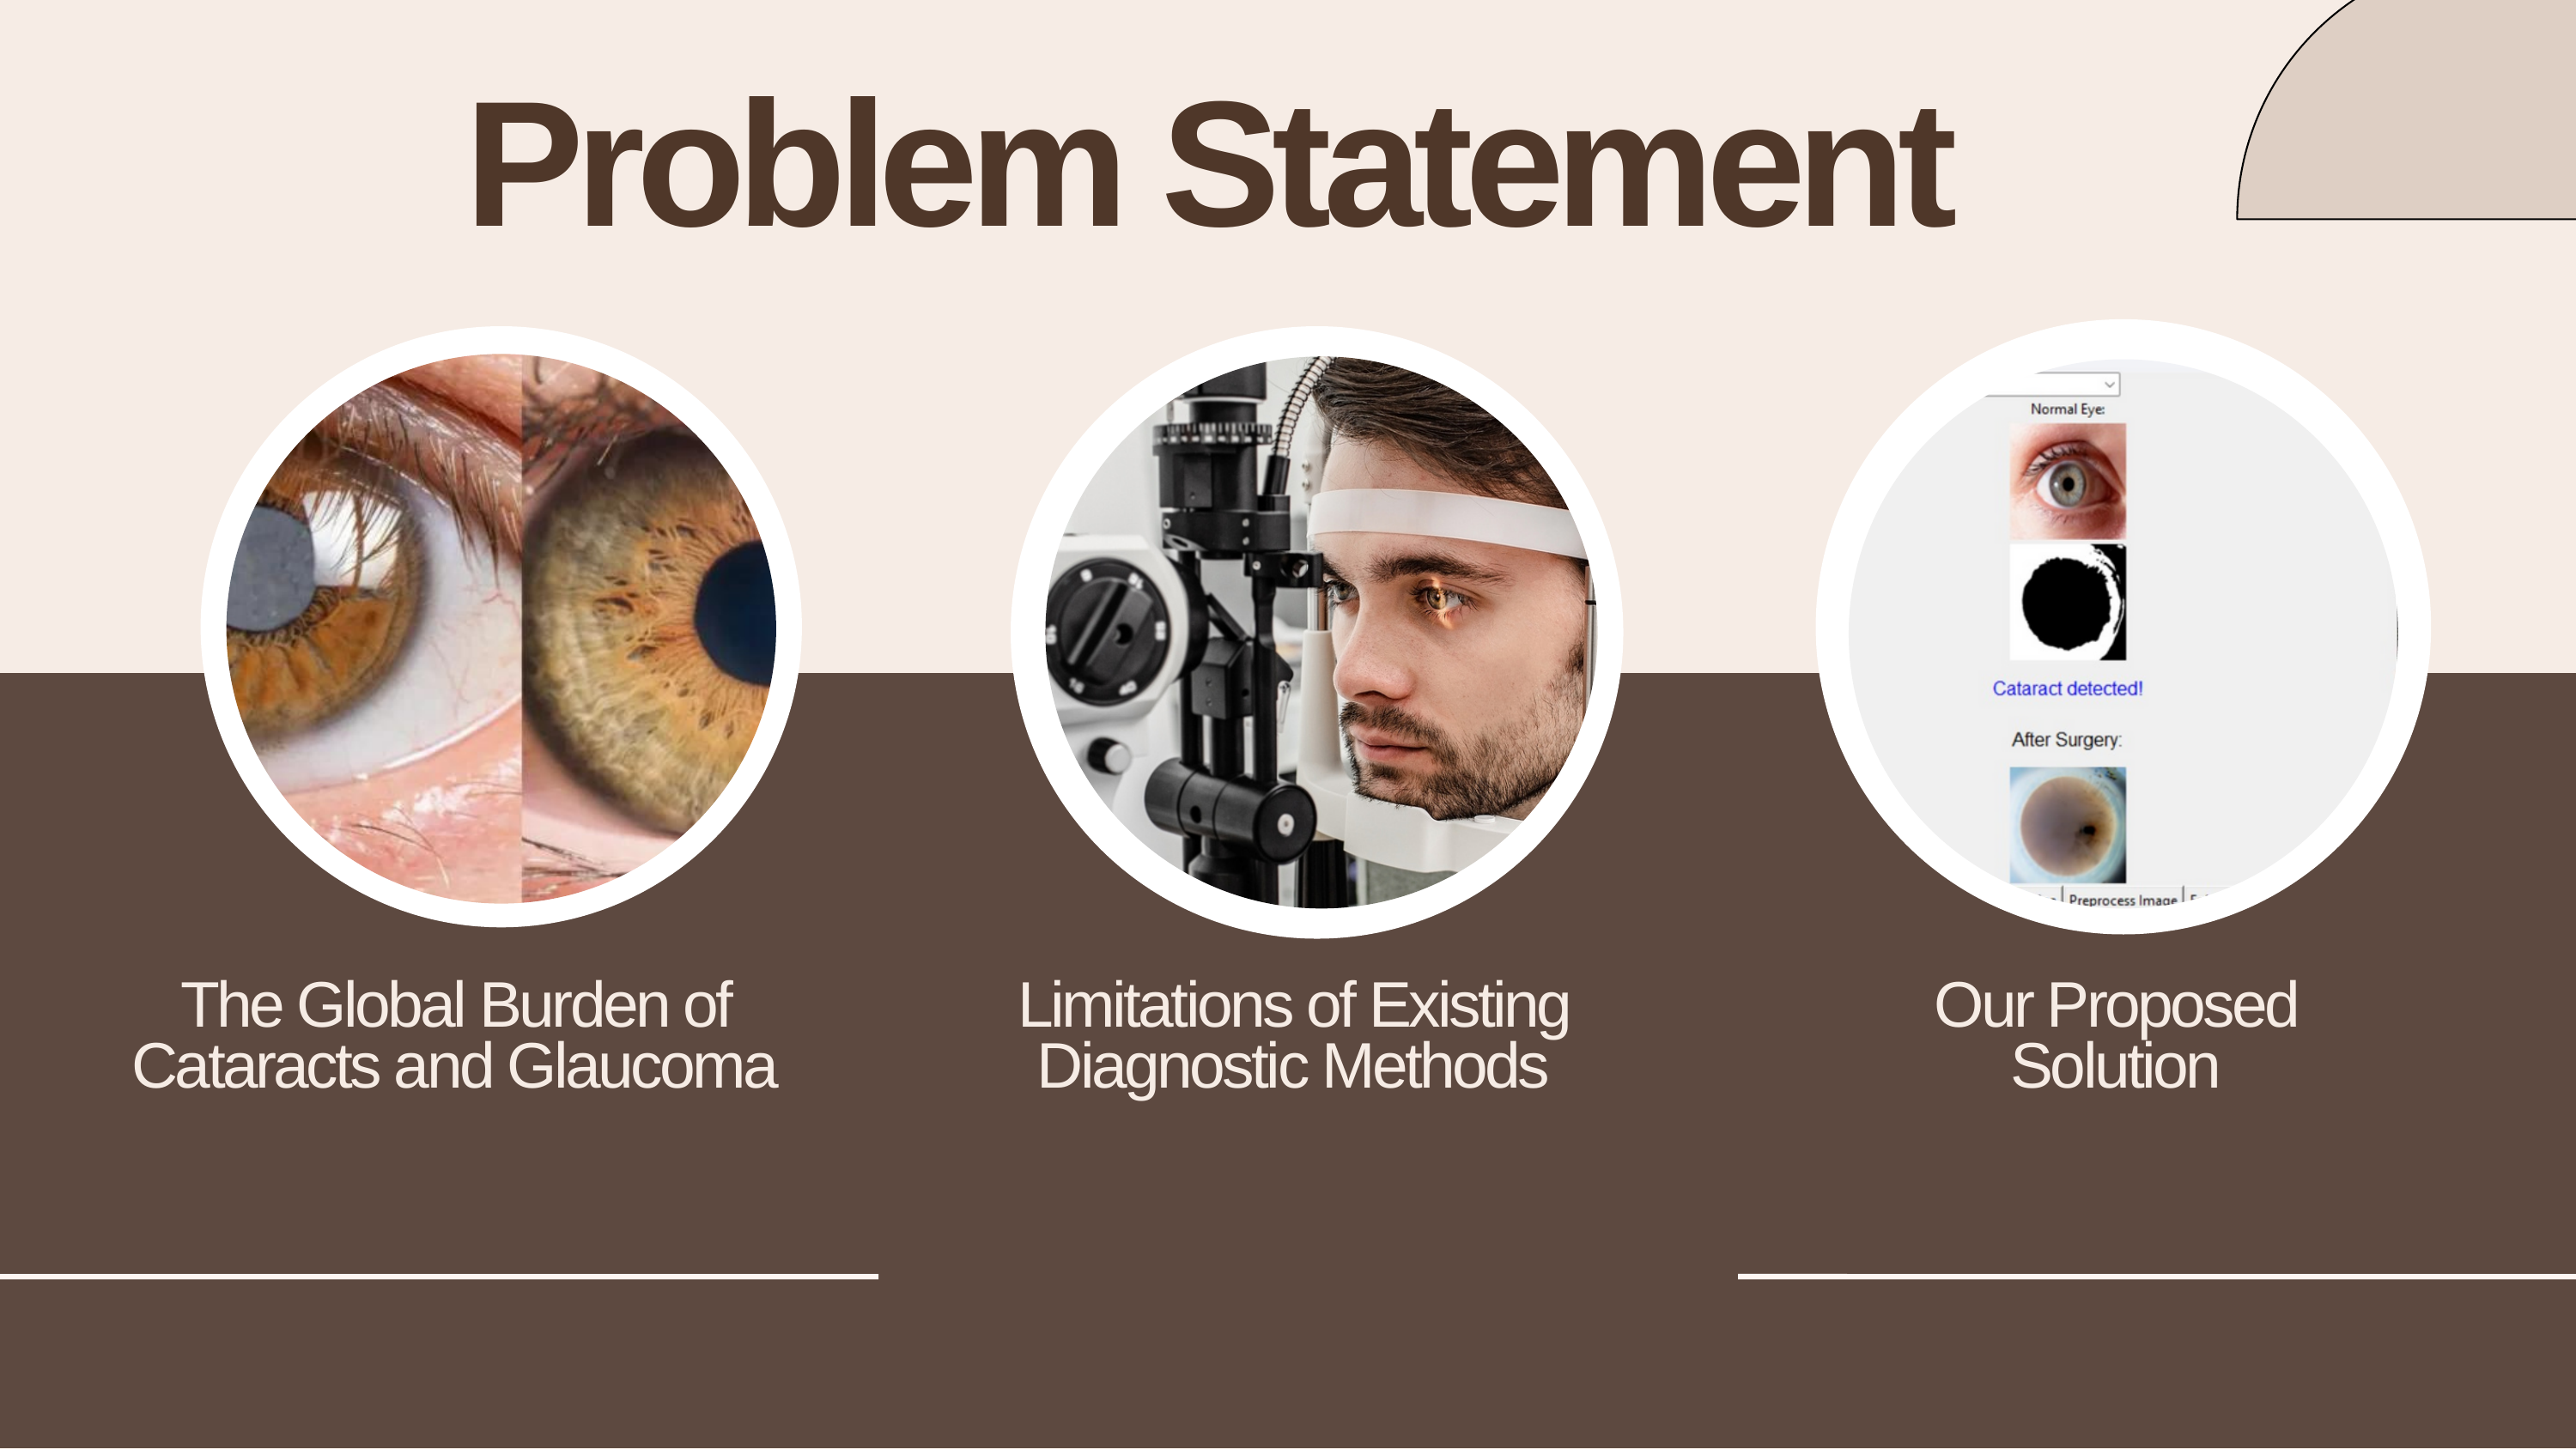

Problem Statement

The Global Burden of Cataracts and Glaucoma
Limitations of Existing Diagnostic Methods
Our Proposed Solution